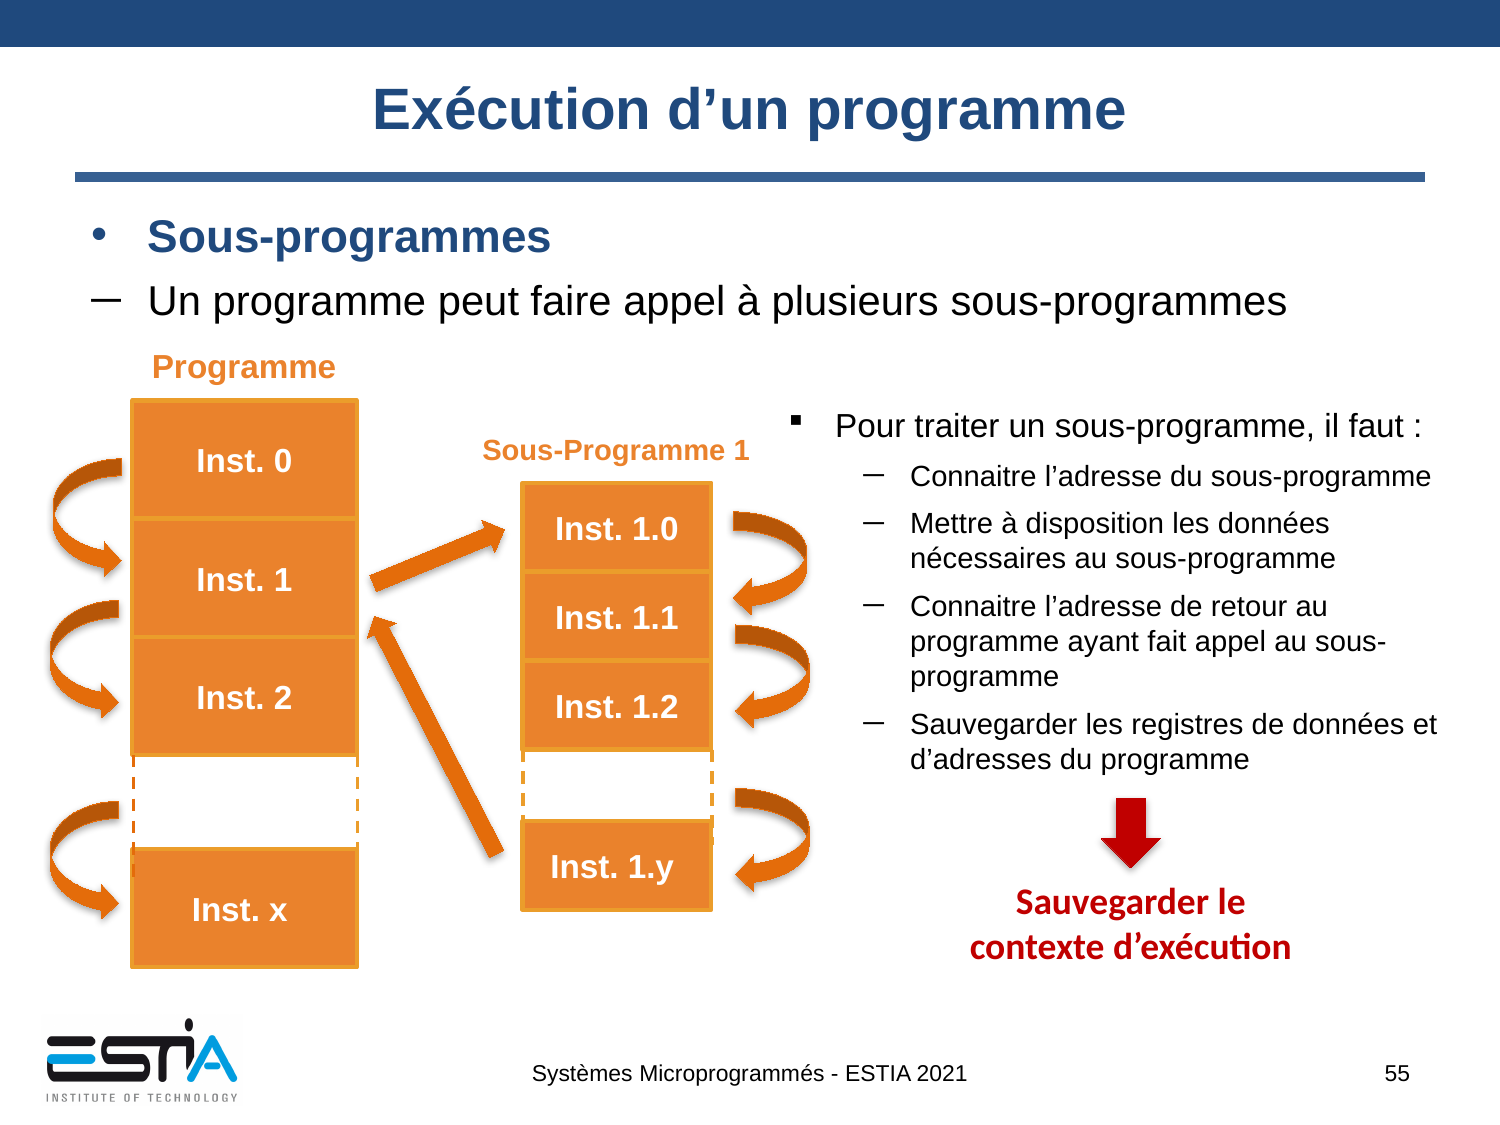

# Exécution d’un programme
Sous-programmes
Un programme peut faire appel à plusieurs sous-programmes
Programme
Pour traiter un sous-programme, il faut :
Connaitre l’adresse du sous-programme
Mettre à disposition les données nécessaires au sous-programme
Connaitre l’adresse de retour au programme ayant fait appel au sous-programme
Sauvegarder les registres de données et d’adresses du programme
Inst. 0
Sous-Programme 1
Inst. 1.0
Inst. 1.1
Inst. 1.2
Inst. 1.y

Inst. 1

Inst. 2

Inst. x
Sauvegarder le
contexte d’exécution
Systèmes Microprogrammés - ESTIA 2021
55